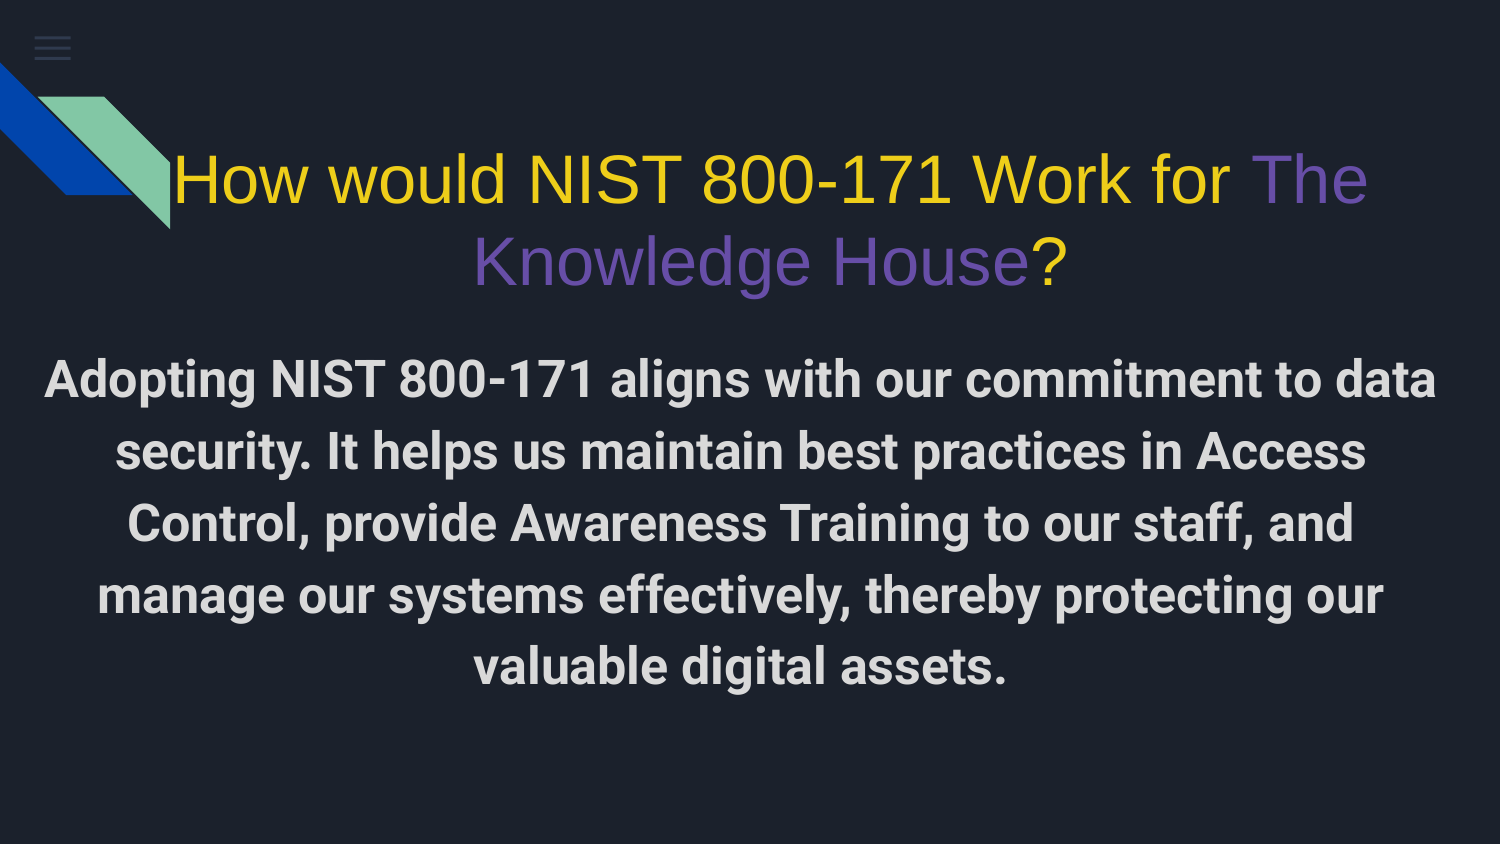

# How would NIST 800-171 Work for The Knowledge House?
Adopting NIST 800-171 aligns with our commitment to data security. It helps us maintain best practices in Access Control, provide Awareness Training to our staff, and manage our systems effectively, thereby protecting our valuable digital assets.